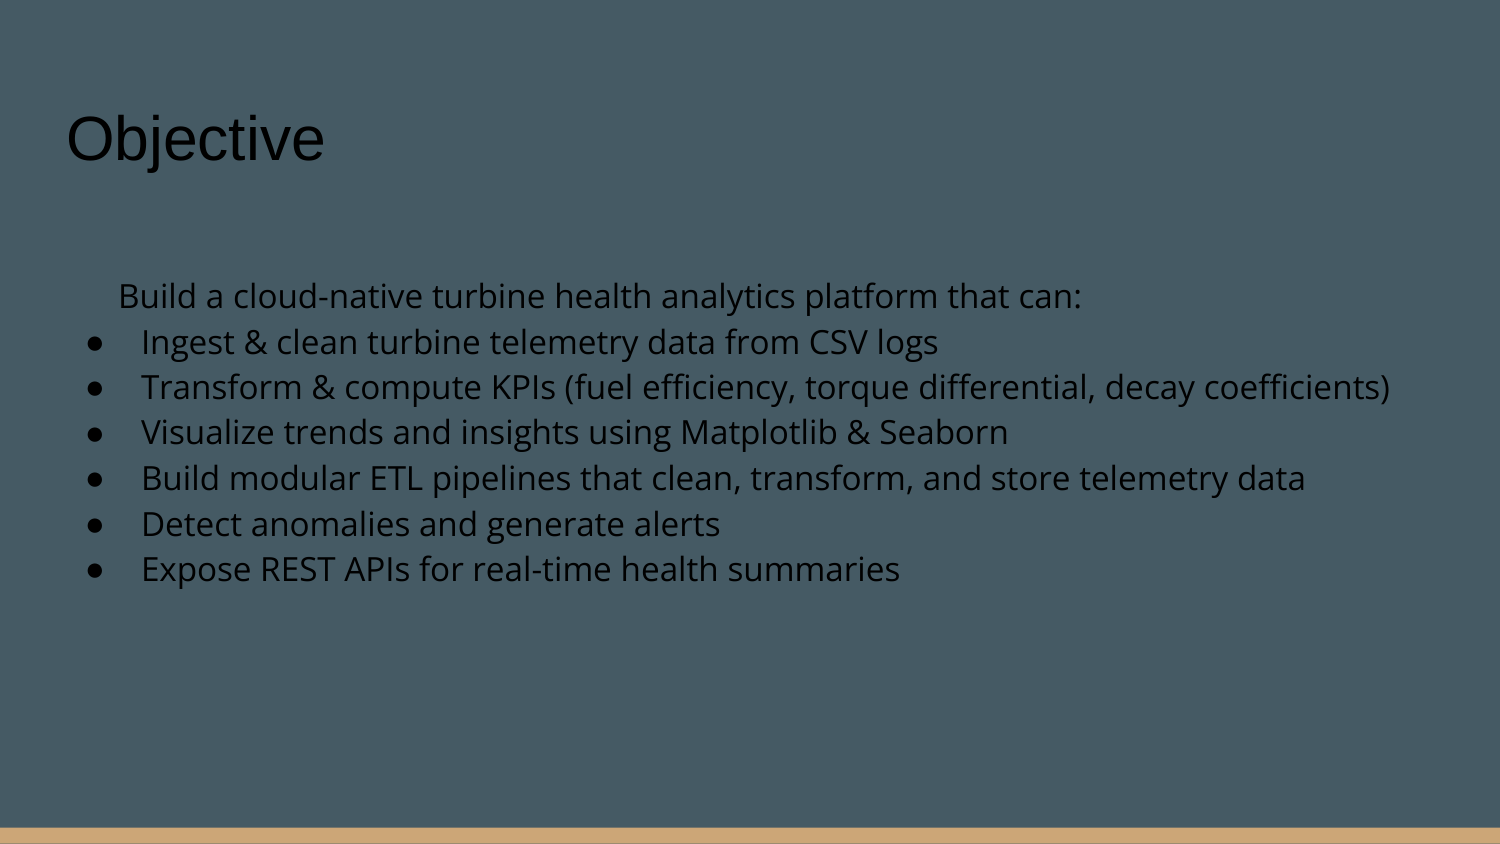

# Objective
 Build a cloud-native turbine health analytics platform that can:
Ingest & clean turbine telemetry data from CSV logs
Transform & compute KPIs (fuel efficiency, torque differential, decay coefficients)
Visualize trends and insights using Matplotlib & Seaborn
Build modular ETL pipelines that clean, transform, and store telemetry data
Detect anomalies and generate alerts
Expose REST APIs for real-time health summaries